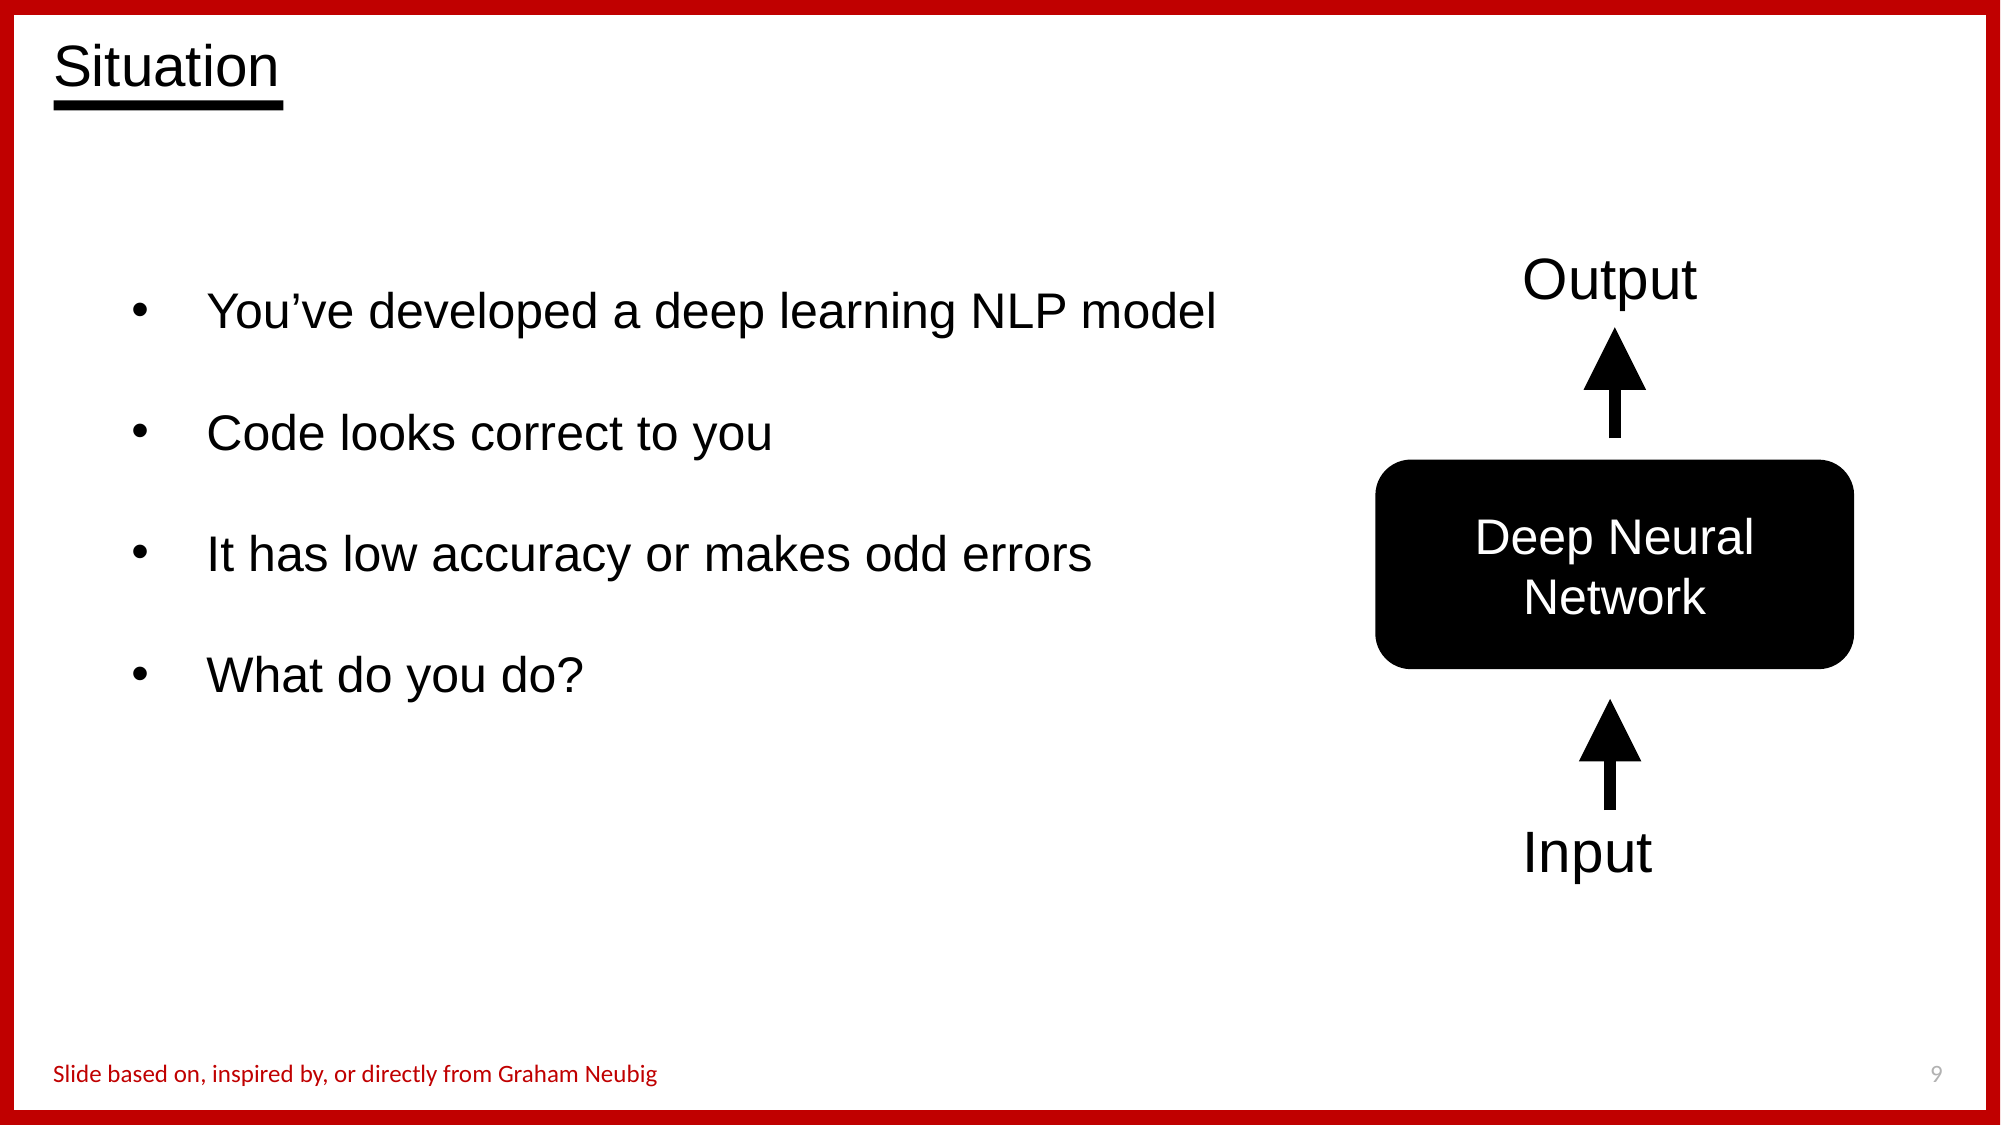

Situation

You’ve developed a deep learning NLP model
Code looks correct to you
It has low accuracy or makes odd errors
What do you do?
Output
Deep Neural Network
Input
9
Slide based on, inspired by, or directly from Graham Neubig